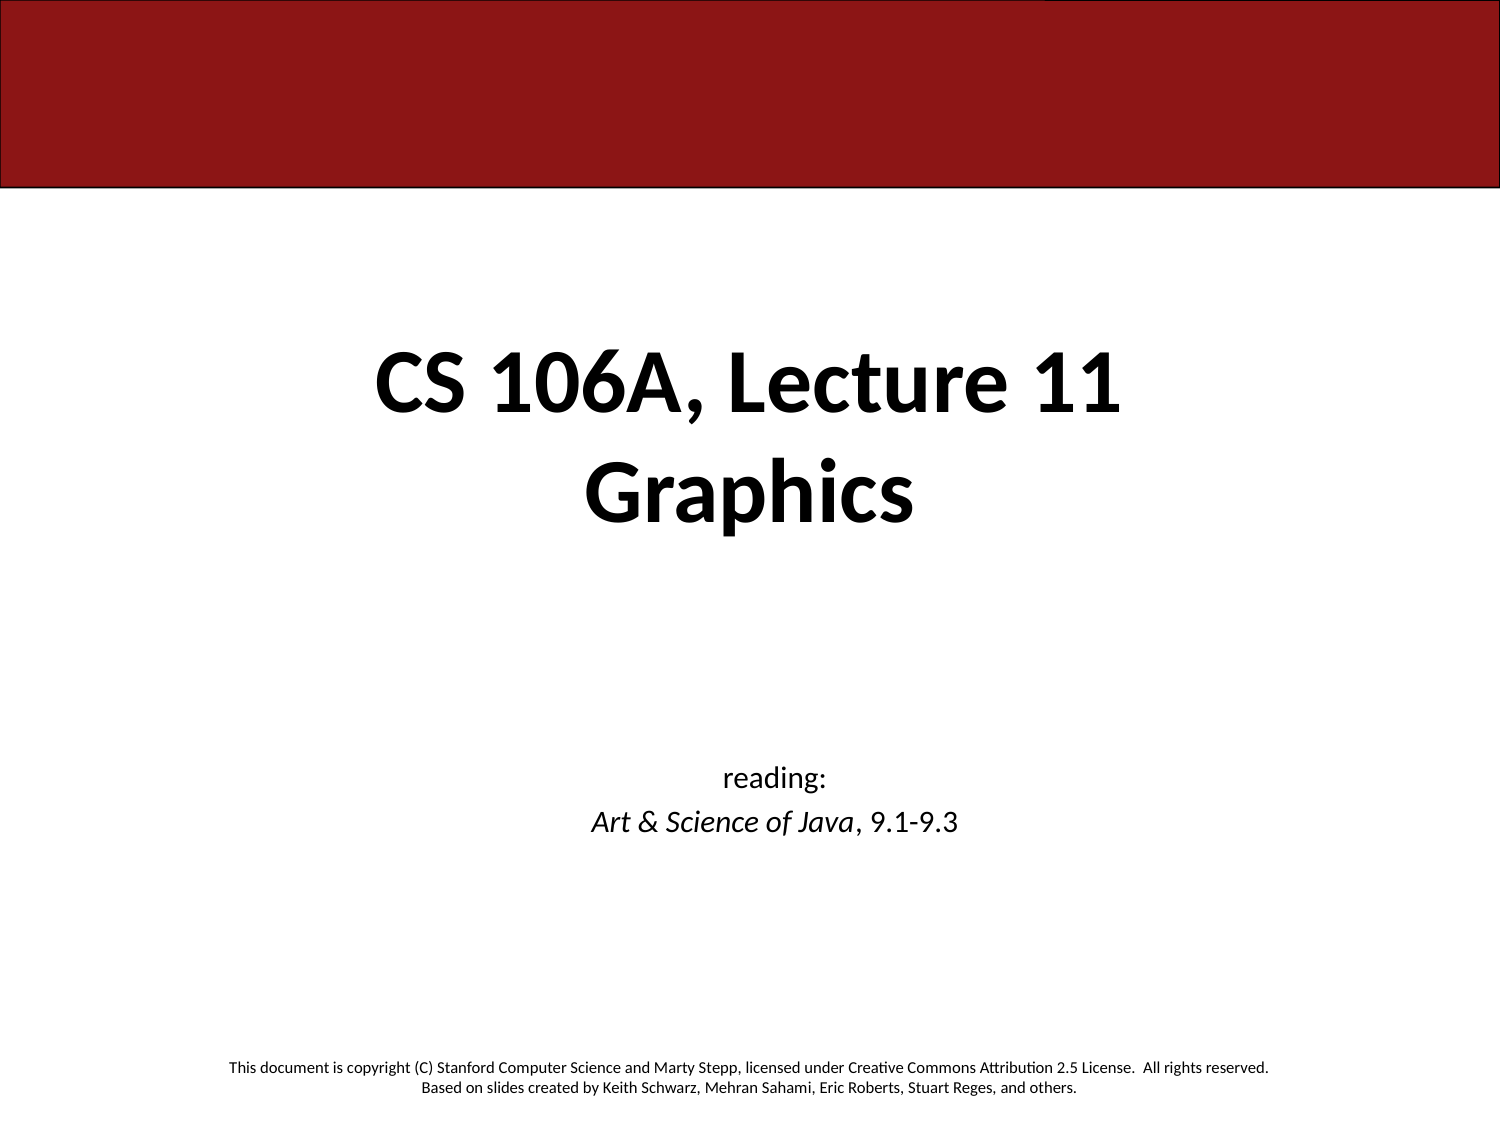

# CS 106A, Lecture 11 Graphics
reading:
Art & Science of Java, 9.1-9.3